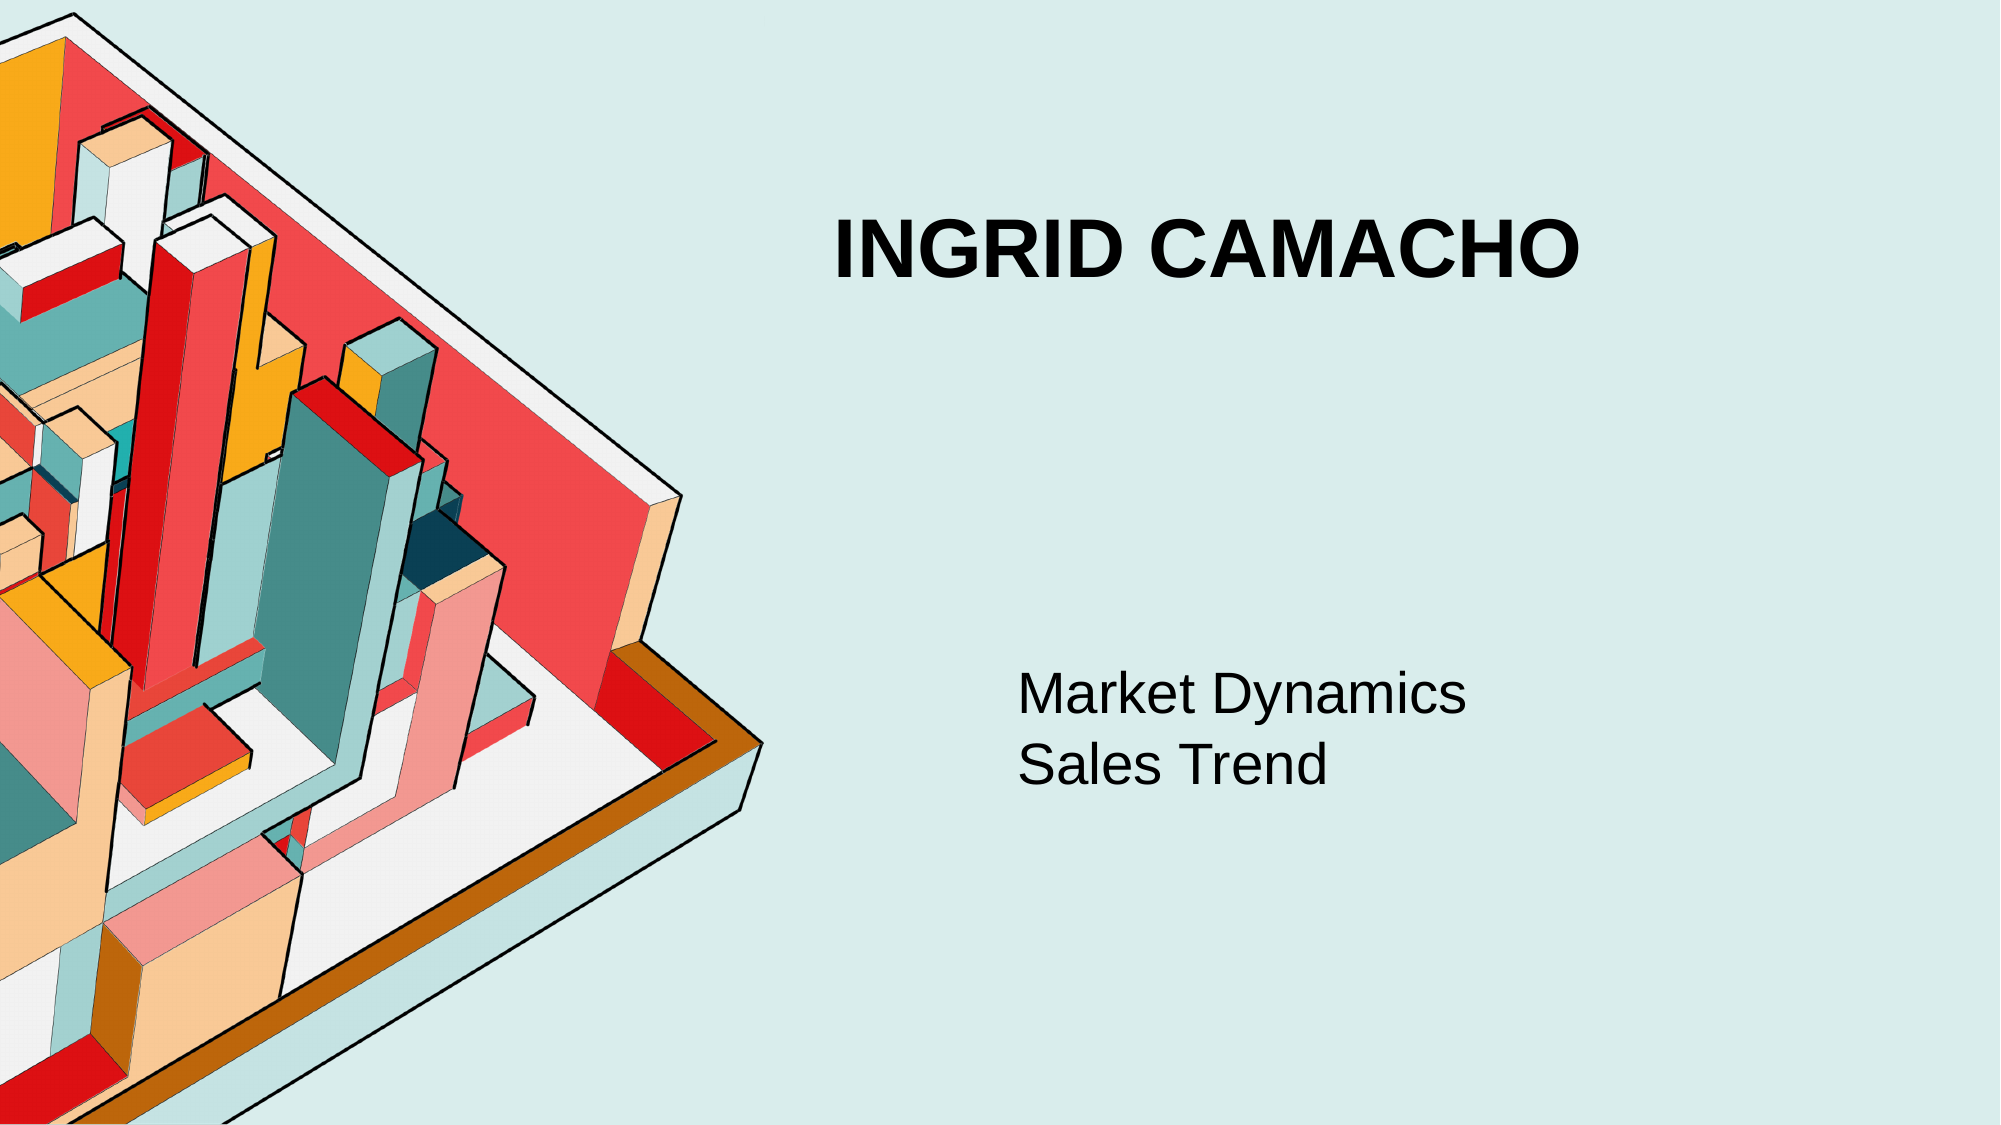

# Ingrid Camacho
Market Dynamics
Sales Trend